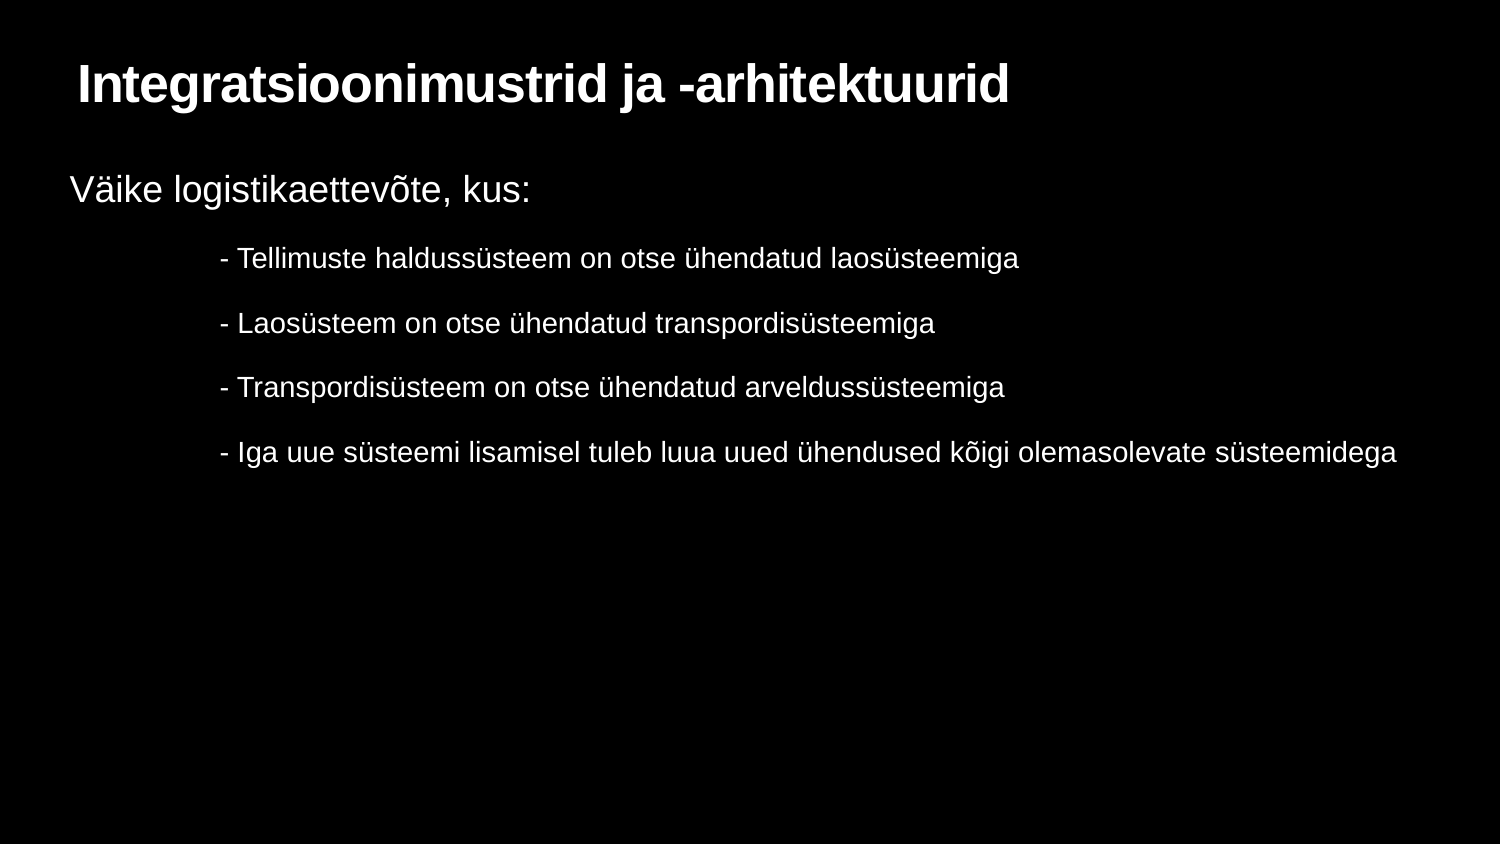

# Integratsioonimustrid ja -arhitektuurid
Väike logistikaettevõte, kus:
- Tellimuste haldussüsteem on otse ühendatud laosüsteemiga
- Laosüsteem on otse ühendatud transpordisüsteemiga
- Transpordisüsteem on otse ühendatud arveldussüsteemiga
- Iga uue süsteemi lisamisel tuleb luua uued ühendused kõigi olemasolevate süsteemidega